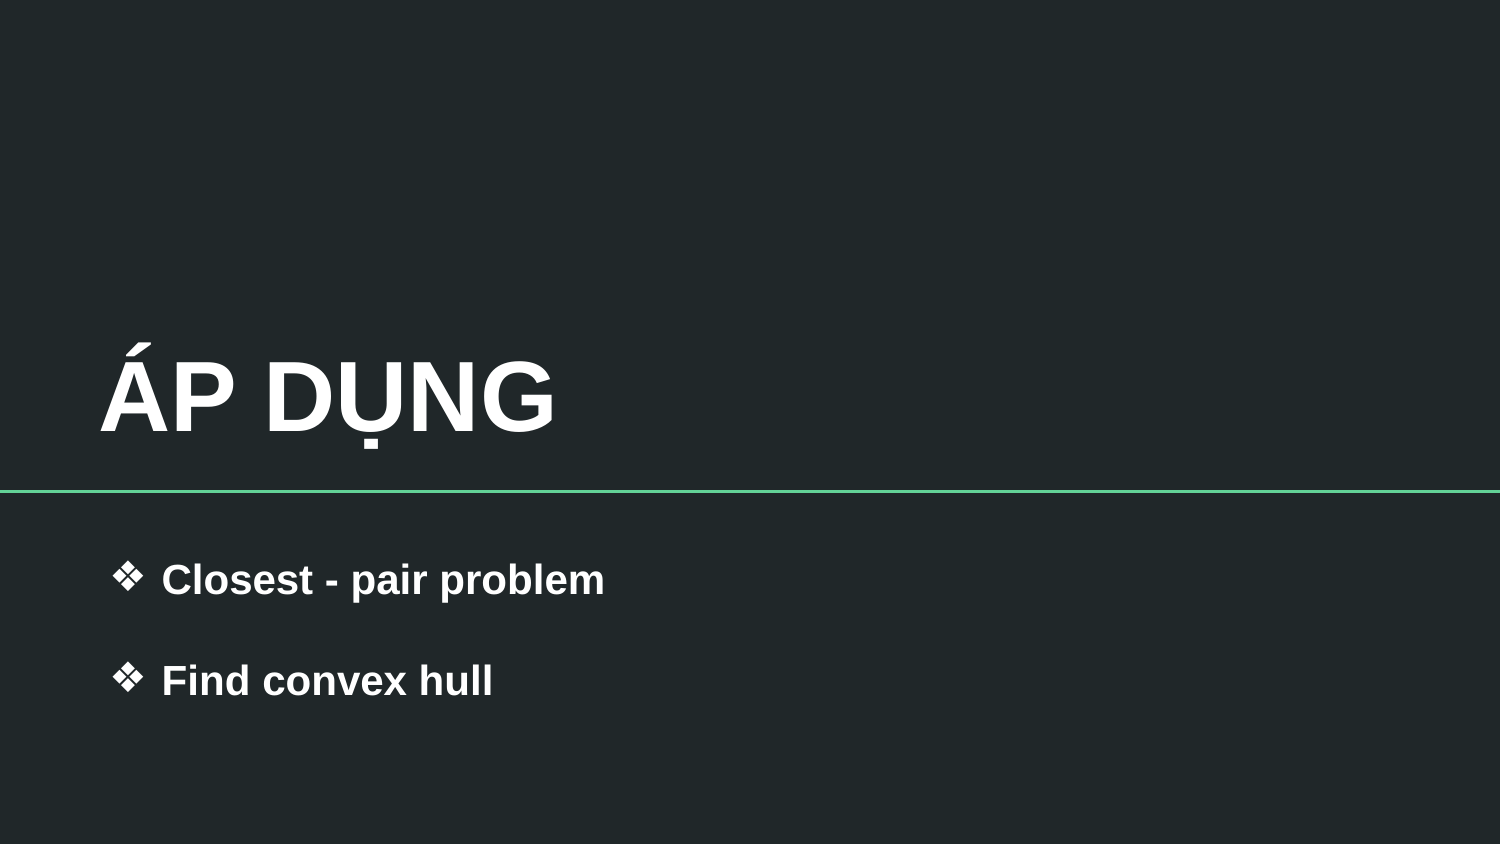

# ÁP DỤNG
Closest - pair problem

Find convex hull